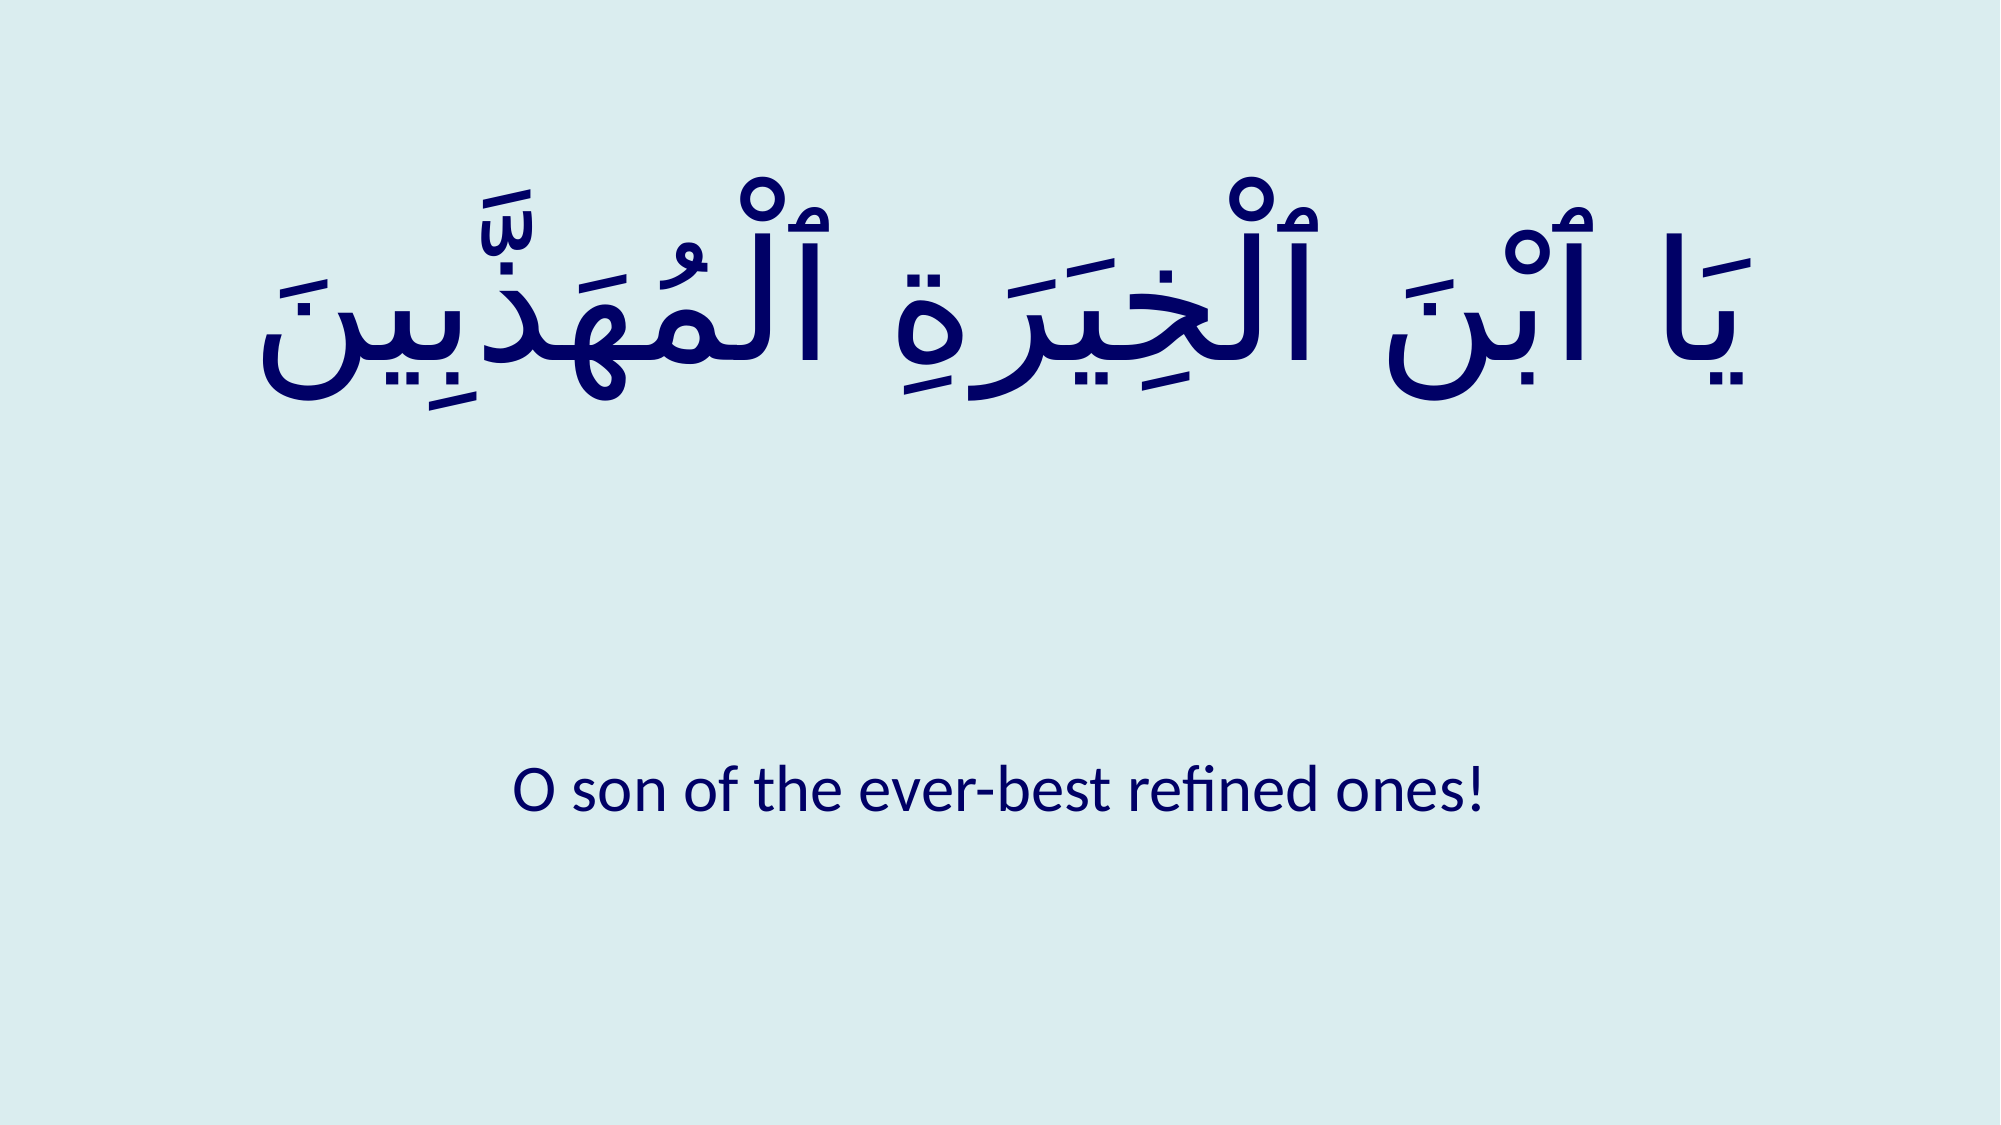

# يَا ٱبْنَ ٱلْخِيَرَةِ ٱلْمُهَذَّبِينَ
O son of the ever-best refined ones!